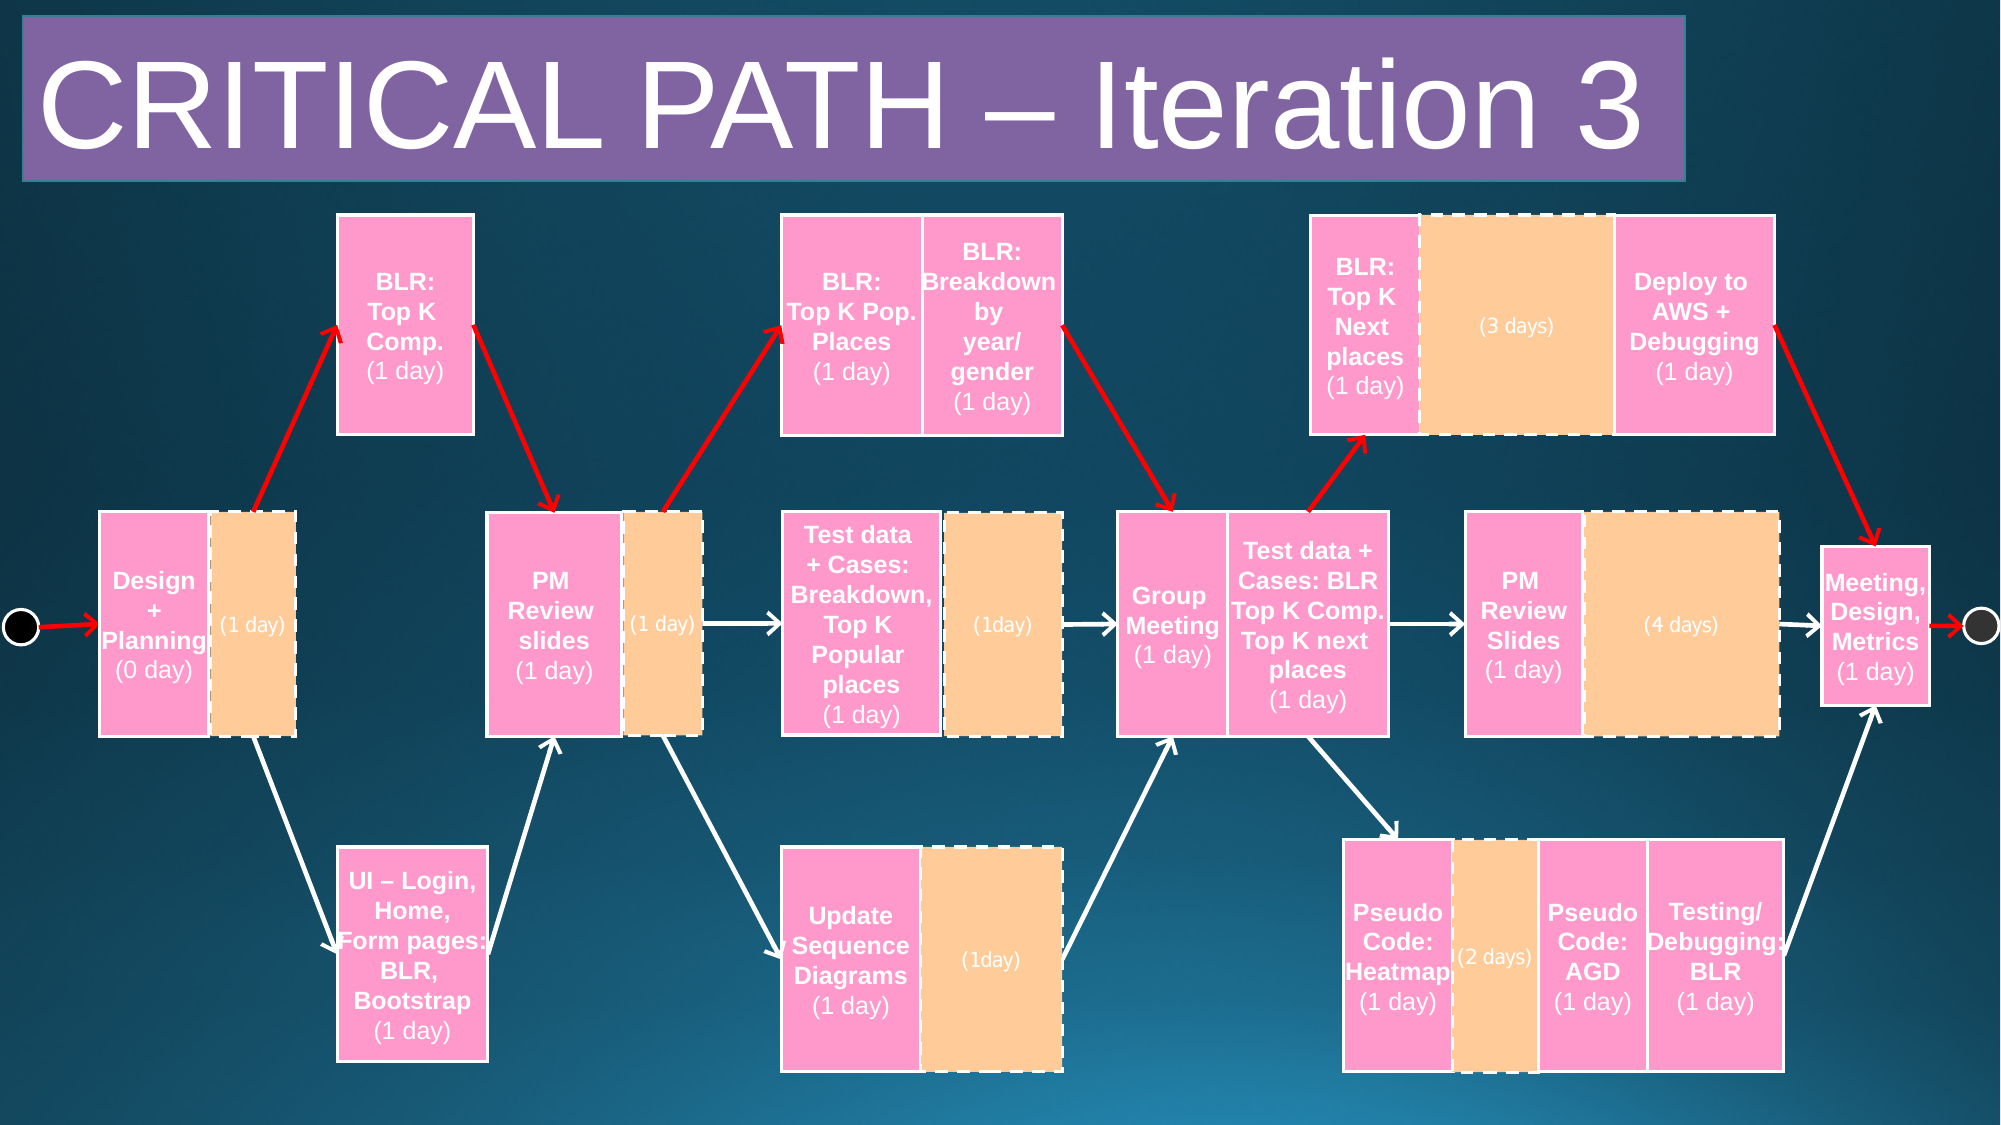

CRITICAL PATH – Iteration 3
(3 days)
BLR:
Top K
Comp.
(1 day)
BLR:
Top K
Next
places
(1 day)
BLR:
Top K Pop.
Places
(1 day)
BLR:
Breakdown
by
year/
gender
(1 day)
Deploy to
AWS +
Debugging
(1 day)
(4 days)
Design
+
Planning
(0 day)
Test data
+ Cases:
Breakdown,
Top K
Popular
places
(1 day)
Group
Meeting
(1 day)
PM
Review
Slides
(1 day)
Test data +
Cases: BLR
Top K Comp.
Top K next
places
(1 day)
(1 day)
(1 day)
PM
Review
slides
(1 day)
(1day)
Meeting,
Design,
Metrics
(1 day)

Testing/
Debugging:
BLR
(1 day)
Pseudo
Code:
Heatmap
(1 day)
Pseudo
Code:
AGD
(1 day)
(2 days)
UI – Login,
Home,
Form pages:
BLR,
Bootstrap
(1 day)
Update
Sequence
Diagrams
(1 day)
(1day)